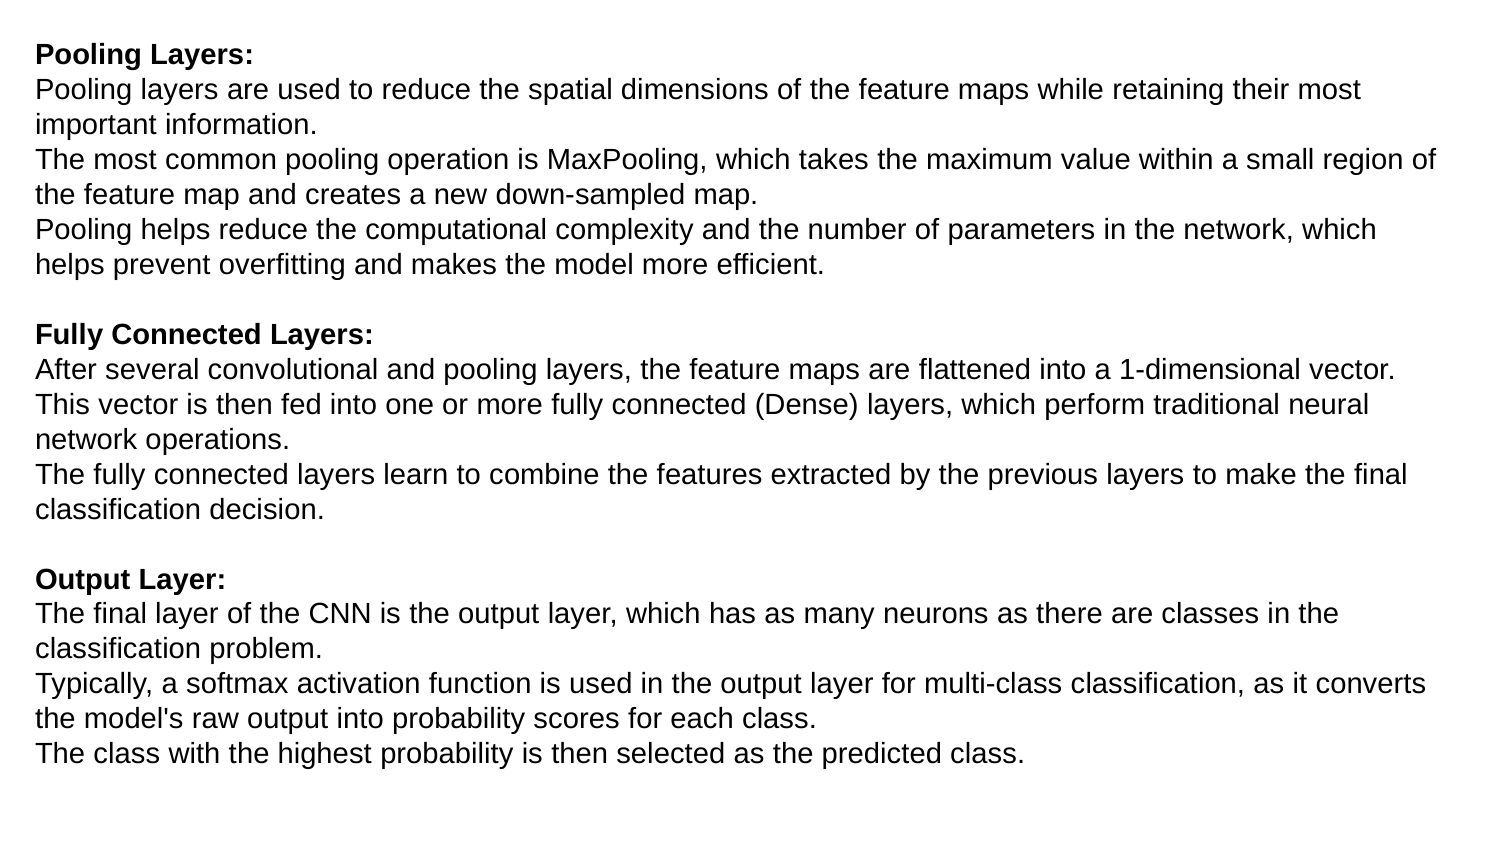

Pooling Layers:
Pooling layers are used to reduce the spatial dimensions of the feature maps while retaining their most important information.
The most common pooling operation is MaxPooling, which takes the maximum value within a small region of the feature map and creates a new down-sampled map.
Pooling helps reduce the computational complexity and the number of parameters in the network, which helps prevent overfitting and makes the model more efficient.

Fully Connected Layers:
After several convolutional and pooling layers, the feature maps are flattened into a 1-dimensional vector.
This vector is then fed into one or more fully connected (Dense) layers, which perform traditional neural network operations.
The fully connected layers learn to combine the features extracted by the previous layers to make the final classification decision.

Output Layer:
The final layer of the CNN is the output layer, which has as many neurons as there are classes in the classification problem.
Typically, a softmax activation function is used in the output layer for multi-class classification, as it converts the model's raw output into probability scores for each class.
The class with the highest probability is then selected as the predicted class.